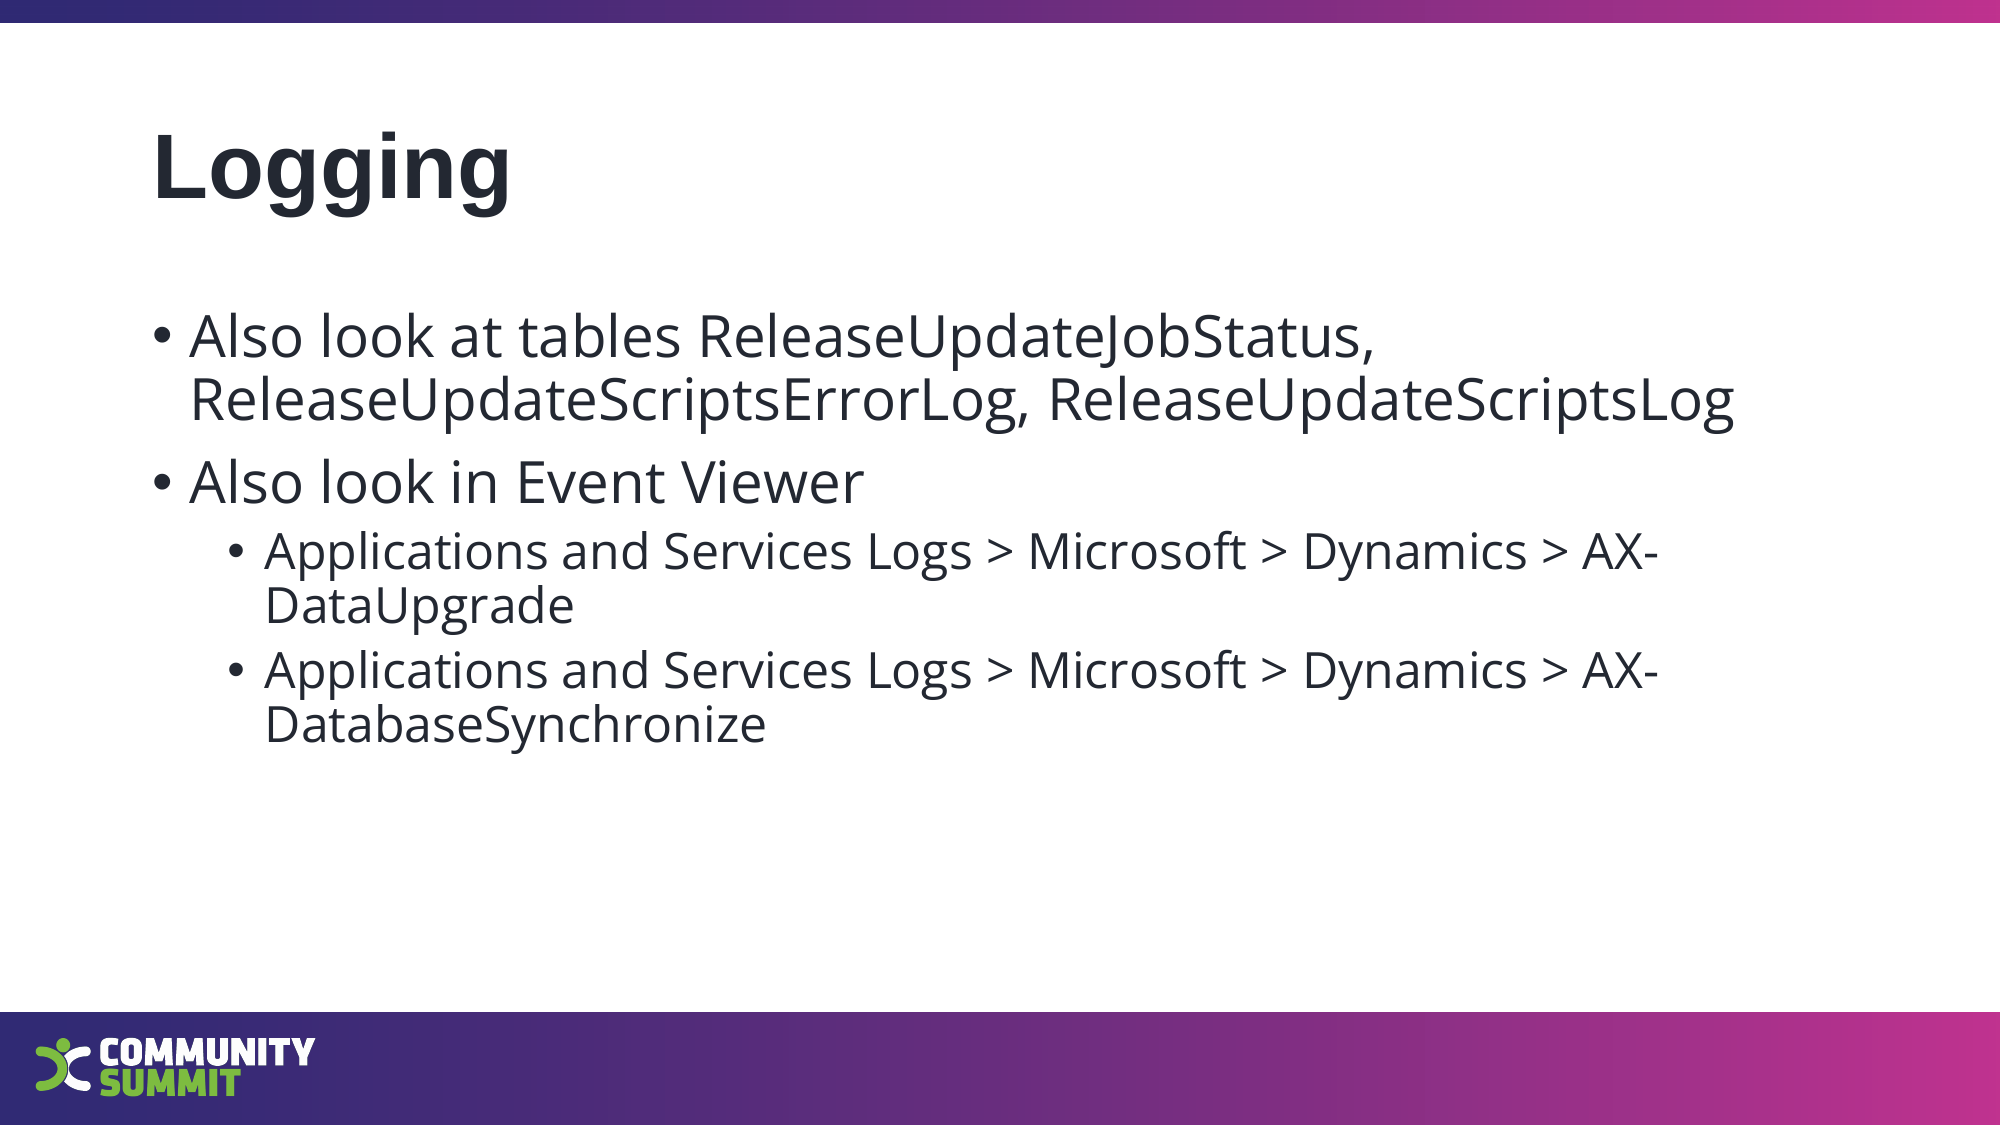

# Logging
Also look at tables ReleaseUpdateJobStatus, ReleaseUpdateScriptsErrorLog, ReleaseUpdateScriptsLog
Also look in Event Viewer
Applications and Services Logs > Microsoft > Dynamics > AX-DataUpgrade
Applications and Services Logs > Microsoft > Dynamics > AX-DatabaseSynchronize